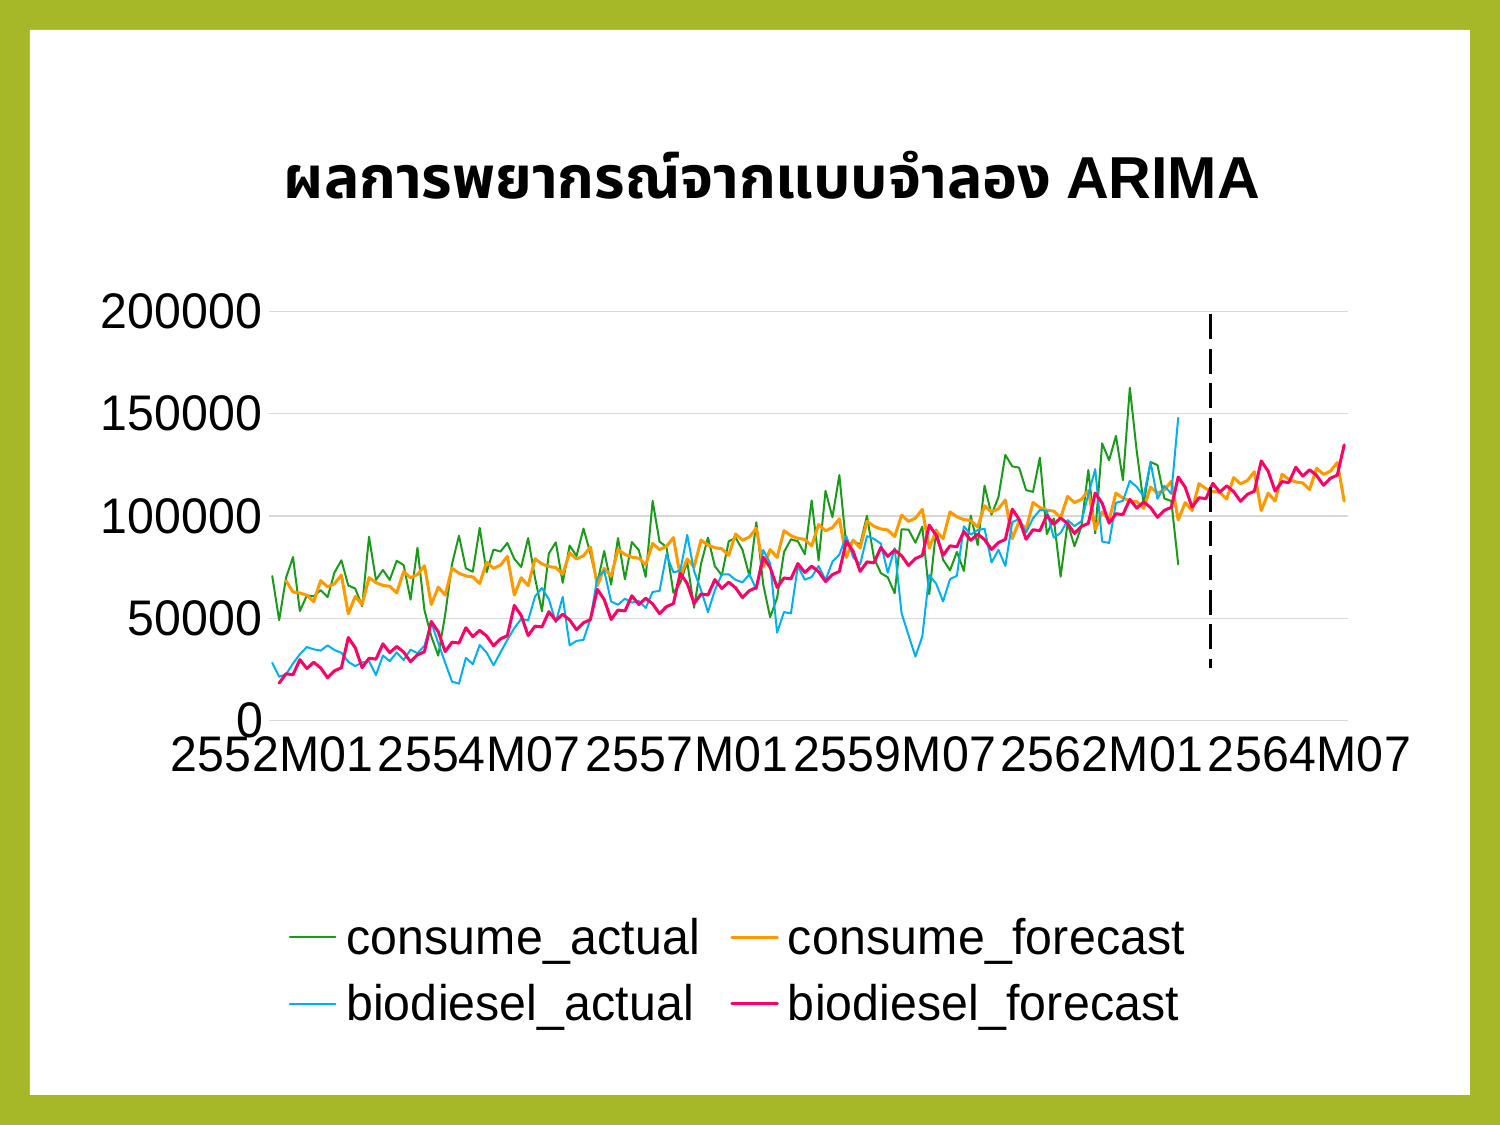

ผลการพยากรณ์จากแบบจำลอง ARIMA

### Chart

| Category | consume_actual | consume_forecast | biodiesel_actual | biodiesel_forecast |
|---|---|---|---|---|
| 2552M01 | 70634.0 | None | 28210.0 | None |
| 2552M02 | 49053.0 | None | 21434.0 | 18336.7809774277 |
| 2552M03 | 69853.0 | 68296.9936558909 | 22678.0 | 22870.1121924357 |
| 2552M04 | 79902.0 | 62872.4969623584 | 27854.0 | 22372.0424070822 |
| 2552M05 | 53536.0 | 62348.3859297681 | 32450.0 | 29798.8647936168 |
| 2552M06 | 61166.0 | 61300.4460832957 | 35962.0 | 25442.6318893942 |
| 2552M07 | 60763.0 | 58118.2702187175 | 34851.0 | 28487.3152067105 |
| 2552M08 | 63783.0 | 68392.7500299032 | 34207.0 | 25707.4231529784 |
| 2552M09 | 60318.0 | 65352.9917443324 | 36776.0 | 20919.3307905129 |
| 2552M10 | 72392.0 | 66874.0967001504 | 34502.0 | 24322.8120575643 |
| 2552M11 | 78321.0 | 71131.9043733572 | 33130.0 | 25817.9415110996 |
| 2552M12 | 66050.0 | 52184.0869988615 | 28721.0 | 40609.1980710637 |
| 2553M01 | 64545.0 | 60656.4868139245 | 26636.0 | 35634.3729041389 |
| 2553M02 | 55959.0 | 56790.1735006583 | 28344.0 | 25876.5777264682 |
| 2553M03 | 89885.0 | 69866.3193804018 | 29069.0 | 30493.59425441 |
| 2553M04 | 68743.0 | 67413.3914911832 | 22216.0 | 30056.1985144133 |
| 2553M05 | 73624.0 | 66102.0629016954 | 31827.0 | 37527.0111741621 |
| 2553M06 | 68746.0 | 65626.8748843383 | 29040.0 | 33202.672371051 |
| 2553M07 | 78116.0 | 62402.3152302381 | 33325.0 | 36270.4797476511 |
| 2553M08 | 76002.0 | 72820.0196197146 | 29604.0 | 33507.3532430056 |
| 2553M09 | 59107.0 | 69811.7222573994 | 34679.0 | 28731.4163430706 |
| 2553M10 | 84516.0 | 71381.2703365992 | 32956.0 | 32143.710639064 |
| 2553M11 | 54034.0 | 75662.1886315723 | 36574.0 | 33645.2297695809 |
| 2553M12 | 41232.0 | 56734.5000765259 | 47958.0 | 48441.1190128368 |
| 2554M01 | 31770.0 | 65219.2358930949 | 37955.0 | 43469.6526627262 |
| 2554M02 | 51761.0 | 61362.1070032923 | 28228.0 | 33714.2927152838 |
| 2554M03 | 76613.0 | 74444.3692474248 | 18996.0 | 38333.0748489711 |
| 2554M04 | 90317.0 | 71995.7784628197 | 18017.0 | 37896.9592194183 |
| 2554M05 | 74401.0 | 70687.4174034307 | 30688.0 | 45368.6999927919 |
| 2554M06 | 72782.0 | 70214.3012603585 | 27538.0 | 41045.0340963857 |
| 2554M07 | 94203.0 | 66991.1716621465 | 36942.0 | 44113.3293479844 |
| 2554M08 | 72553.0 | 77409.8695396762 | 33265.0 | 41350.5565655006 |
| 2554M09 | 83594.0 | 74402.259836527 | 26990.0 | 36574.8761234042 |
| 2554M10 | 82612.0 | 75972.2848845447 | 33337.0 | 39987.3563580526 |
| 2554M11 | 86809.0 | 80253.533619849 | 39454.0 | 41489.0102989681 |
| 2554M12 | 79048.0 | 61326.0741448456 | 45207.0 | 56284.9972832966 |
| 2555M01 | 75067.0 | 69810.9687124004 | 49717.0 | 51313.6017980254 |
| 2555M02 | 89199.0 | 65953.9498597003 | 48919.0 | 41558.293229449 |
| 2555M03 | 69652.0 | 79036.2883659469 | 60660.0 | 46177.1126141609 |
| 2555M04 | 53469.0 | 76587.7504390816 | 64828.0 | 45741.0239925773 |
| 2555M05 | 81665.0 | 75279.4260142797 | 59273.0 | 53212.7843474365 |
| 2555M06 | 87136.0 | 74806.3352624334 | 48082.0 | 48889.1326481205 |
| 2555M07 | 67341.0 | 71583.2232625152 | 60422.0 | 51957.4381929818 |
| 2555M08 | 85586.0 | 82001.9333372566 | 36767.0 | 49194.6728733832 |
| 2555M09 | 80422.0 | 78994.3320878458 | 38973.0 | 44418.9978420741 |
| 2555M10 | 93865.0 | 80564.3629950596 | 39470.0 | 47831.4819996852 |
| 2555M11 | 81707.0 | 84845.6157913051 | 49525.0 | 49333.1387848515 |
| 2555M12 | 67149.0 | 65918.1591308954 | 69744.0 | 64129.1278313363 |
| 2556M01 | 82853.0 | 74403.0556492132 | 73258.0 | 59157.7338411825 |
| 2556M02 | 66483.0 | 70546.0381485652 | 58230.0 | 49402.4263566054 |
| 2556M03 | 89199.0 | 83628.3775919039 | 56622.0 | 54021.2465272452 |
| 2556M04 | 69075.0 | 81179.8403145266 | 59563.0 | 53585.1584754799 |
| 2556M05 | 87235.0 | 79871.5163398776 | 57648.0 | 61056.9192434724 |
| 2556M06 | 83385.0 | 79398.4259000272 | 58454.0 | 56733.2678436889 |
| 2556M07 | 70219.0 | 76175.3141163499 | 55066.0 | 59801.573605719 |
| 2556M08 | 107382.0 | 86594.0243409654 | 62886.0 | 57038.8084435734 |
| 2556M09 | 87459.0 | 83586.4231954307 | 63359.0 | 52263.1335264221 |
| 2556M10 | 84877.0 | 85156.4541746399 | 81227.0 | 55675.6177668004 |
| 2556M11 | 62465.0 | 89437.7070207846 | 72444.0 | 57177.2746119751 |
| 2556M12 | 67254.0 | 70510.2503949594 | 73286.0 | 71973.2637019676 |
| 2557M01 | 77500.0 | 78995.1469372473 | 90731.0 | 67001.8697433581 |
| 2557M02 | 55118.0 | 75138.1294532128 | 73036.0 | 57246.5622816513 |
| 2557M03 | 76694.0 | 88220.468908066 | 63824.0 | 61865.3824688728 |
| 2557M04 | 89432.0 | 85771.9316386694 | 52972.0 | 61429.2944291296 |
| 2557M05 | 75435.0 | 84463.6076695517 | 63737.0 | 68901.0552058384 |
| 2557M06 | 70933.0 | 83990.517233535 | 71392.0 | 64577.4038123745 |
| 2557M07 | 87579.0 | 80767.4054525148 | 71491.0 | 67645.7095789865 |
| 2557M08 | 89392.0 | 91186.1156789719 | 68789.0 | 64882.9444201629 |
| 2557M09 | 83473.0 | 88178.5145347135 | 67570.0 | 60107.26950542 |
| 2557M10 | 70501.0 | 89748.5455148074 | 71483.0 | 63519.7537475446 |
| 2557M11 | 96933.0 | 94029.7983615652 | 64058.0 | 65021.4105939854 |
| 2557M12 | 66380.0 | 75102.341736165 | 83313.0 | 79817.3996848958 |
| 2558M01 | 50526.0 | 83587.2382787475 | 76877.0 | 74846.0057269518 |
| 2558M02 | 59980.0 | 79730.220794917 | 43025.0 | 65090.6982657276 |
| 2558M03 | 82357.0 | 92812.5602499118 | 53087.0 | 69709.5184532989 |
| 2558M04 | 88615.0 | 90364.0229806132 | 52329.0 | 69273.4304138094 |
| 2558M05 | 87660.0 | 89055.6990115635 | 75490.0 | 76745.191190702 |
| 2558M06 | 81270.0 | 88582.6085755939 | 68848.0 | 72421.5397973714 |
| 2558M07 | 107593.0 | 85359.4967946063 | 70206.0 | 75489.8455640801 |
| 2558M08 | 78280.0 | 95778.207021086 | 75570.0 | 72727.0804053266 |
| 2558M09 | 112268.0 | 92770.6058768434 | 68705.0 | 67951.4054906345 |
| 2558M10 | 99381.0 | 94340.6368569481 | 77683.0 | 71363.889732796 |
| 2558M11 | 119969.0 | 98621.8897037134 | 81171.0 | 72865.5465792635 |
| 2558M12 | 85430.0 | 79694.4330783184 | 90231.0 | 87661.5356701933 |
| 2559M01 | 87520.0 | 88179.3296209045 | 79773.0 | 82690.1417122633 |
| 2559M02 | 86109.0 | 84322.3121370766 | 76328.0 | 72934.8342510493 |
| 2559M03 | 100079.0 | 97404.6515920731 | 90133.0 | 77553.6544386279 |
| 2559M04 | 79469.0 | 94956.1143227758 | 88818.0 | 77117.5663991438 |
| 2559M05 | 72026.0 | 93647.7903537269 | 86485.0 | 84589.3271760403 |
| 2559M06 | 70082.0 | 93174.6999177578 | 72291.0 | 80265.6757827125 |
| 2559M07 | 62214.0 | 89951.5881367706 | 84284.0 | 83333.9815494232 |
| 2559M08 | 93447.0 | 100370.29836325 | 52471.0 | 80571.2163906712 |
| 2559M09 | 93334.0 | 97362.6972190082 | 41810.0 | 75795.5414759802 |
| 2559M10 | 86933.0 | 98932.728199113 | 31302.0 | 79208.0257181425 |
| 2559M11 | 94820.0 | 103213.981045878 | 41135.0 | 80709.6825646105 |
| 2559M12 | 61770.0 | 84286.5244204835 | 71126.0 | 95505.6716555407 |
| 2560M01 | 93363.0 | 92771.4209630697 | 66878.0 | 90534.277697611 |
| 2560M02 | 78652.0 | 88914.4034792418 | 58224.0 | 80778.9702363972 |
| 2560M03 | 73413.0 | 101996.742934238 | 69167.0 | 85397.790423976 |
| 2560M04 | 82446.0 | 99548.205664941 | 70831.0 | 84961.702384492 |
| 2560M05 | 73169.0 | 98239.8816958921 | 94960.0 | 92433.4631613886 |
| 2560M06 | 100118.0 | 97766.791259923 | 90907.0 | 88109.8117680609 |
| 2560M07 | 85747.0 | 94543.6794789359 | 93123.0 | 91178.1175347716 |
| 2560M08 | 114796.0 | 104962.389705416 | 93786.0 | 88415.3523760197 |
| 2560M09 | 100614.0 | 101954.788561173 | 77256.0 | 83639.6774613287 |
| 2560M10 | 109238.0 | 103524.819541278 | 83492.0 | 87052.161703491 |
| 2560M11 | 129838.0 | 107806.072388043 | 75545.0 | 88553.818549959 |
| 2560M12 | 124239.0 | 88878.6157626488 | 97008.0 | 103349.807640889 |
| 2561M01 | 123612.0 | 97363.512305235 | 98503.0 | 98378.4136829595 |
| 2561M02 | 112625.0 | 93506.4948214071 | 91986.0 | 88623.1062217457 |
| 2561M03 | 111763.0 | 106588.834276403 | 98851.0 | 93241.9264093245 |
| 2561M04 | 128551.0 | 104140.297007106 | 102921.0 | 92805.8383698405 |
| 2561M05 | 91127.0 | 102831.973038057 | 102418.0 | 100277.599146737 |
| 2561M06 | 98767.0 | 102358.882602088 | 89413.0 | 95953.9477534094 |
| 2561M07 | 70294.0 | 99135.7708211012 | 91718.0 | 99022.2535201202 |
| 2561M08 | 96567.0 | 109554.481047581 | 97962.0 | 96259.4883613682 |
| 2561M09 | 85235.0 | 106546.879903338 | 95067.0 | 91483.8134466772 |
| 2561M10 | 94883.0 | 108116.910883443 | 97419.0 | 94896.2976888395 |
| 2561M11 | 122477.0 | 112398.163730209 | 110529.0 | 96397.9545353075 |
| 2561M12 | 91449.0 | 93470.707104814 | 122884.0 | 111193.943626237 |
| 2562M01 | 135475.0 | 101955.6036474 | 87541.0 | 106222.549668308 |
| 2562M02 | 127227.0 | 98098.5861635723 | 86775.0 | 96467.2422070943 |
| 2562M03 | 139125.0 | 111180.925618568 | 106424.0 | 101086.062394673 |
| 2562M04 | 117474.0 | 108732.388349271 | 107392.0 | 100649.974355189 |
| 2562M05 | 162658.0 | 107424.064380222 | 117149.0 | 108121.735132085 |
| 2562M06 | 131632.0 | 106950.973944253 | 114229.0 | 103798.083738758 |
| 2562M07 | 105945.0 | 103727.862163266 | 109633.0 | 106866.389505468 |
| 2562M08 | 126309.0 | 114146.572389746 | 126200.0 | 104103.624346716 |
| 2562M09 | 124883.0 | 111138.971245504 | 108396.0 | 99327.9494320258 |
| 2562M10 | 108545.0 | 112709.002225608 | 114687.0 | 102740.433674188 |
| 2562M11 | 107310.0 | 116990.255072374 | 110830.0 | 104242.090520656 |
| 2562M12 | 76370.0 | 98062.7984469793 | 147904.0 | 119038.079611586 |
| 2563M01 | None | 106547.694989565 | None | 114066.685653656 |
| 2563M02 | None | 102690.677505737 | None | 104311.378192442 |
| 2563M03 | None | 115773.016960734 | None | 108930.198380021 |
| 2563M04 | None | 113324.479691436 | None | 108494.110340537 |
| 2563M05 | None | 112016.155722387 | None | 115965.871117434 |
| 2563M06 | None | 111543.065286418 | None | 111642.219724106 |
| 2563M07 | None | 108319.953505431 | None | 114710.525490817 |
| 2563M08 | None | 118738.663731911 | None | 111947.760332065 |
| 2563M09 | None | 115731.062587669 | None | 107172.085417374 |
| 2563M10 | None | 117301.093567774 | None | 110584.569659536 |
| 2563M11 | None | 121582.346414539 | None | 112086.226506004 |
| 2563M12 | None | 102654.889789144 | None | 126882.215596934 |
| 2564M01 | None | 111139.78633173 | None | 121910.821639005 |
| 2564M02 | None | 107282.768847902 | None | 112155.514177791 |
| 2564M03 | None | 120365.108302899 | None | 116774.33436537 |
| 2564M04 | None | 117916.571033602 | None | 116338.246325886 |
| 2564M05 | None | 116608.247064553 | None | 123810.007102782 |
| 2564M06 | None | 116135.156628584 | None | 119486.355709455 |
| 2564M07 | None | 112912.044847597 | None | 122554.661476165 |
| 2564M08 | None | 123330.755074077 | None | 119791.896317413 |
| 2564M09 | None | 120323.153929834 | None | 115016.221402722 |
| 2564M10 | None | 121893.184909939 | None | 118428.705644885 |
| 2564M11 | None | 126174.437756704 | None | 119930.362491353 |
| 2564M12 | None | 107246.981131309 | None | 134726.351582283 |